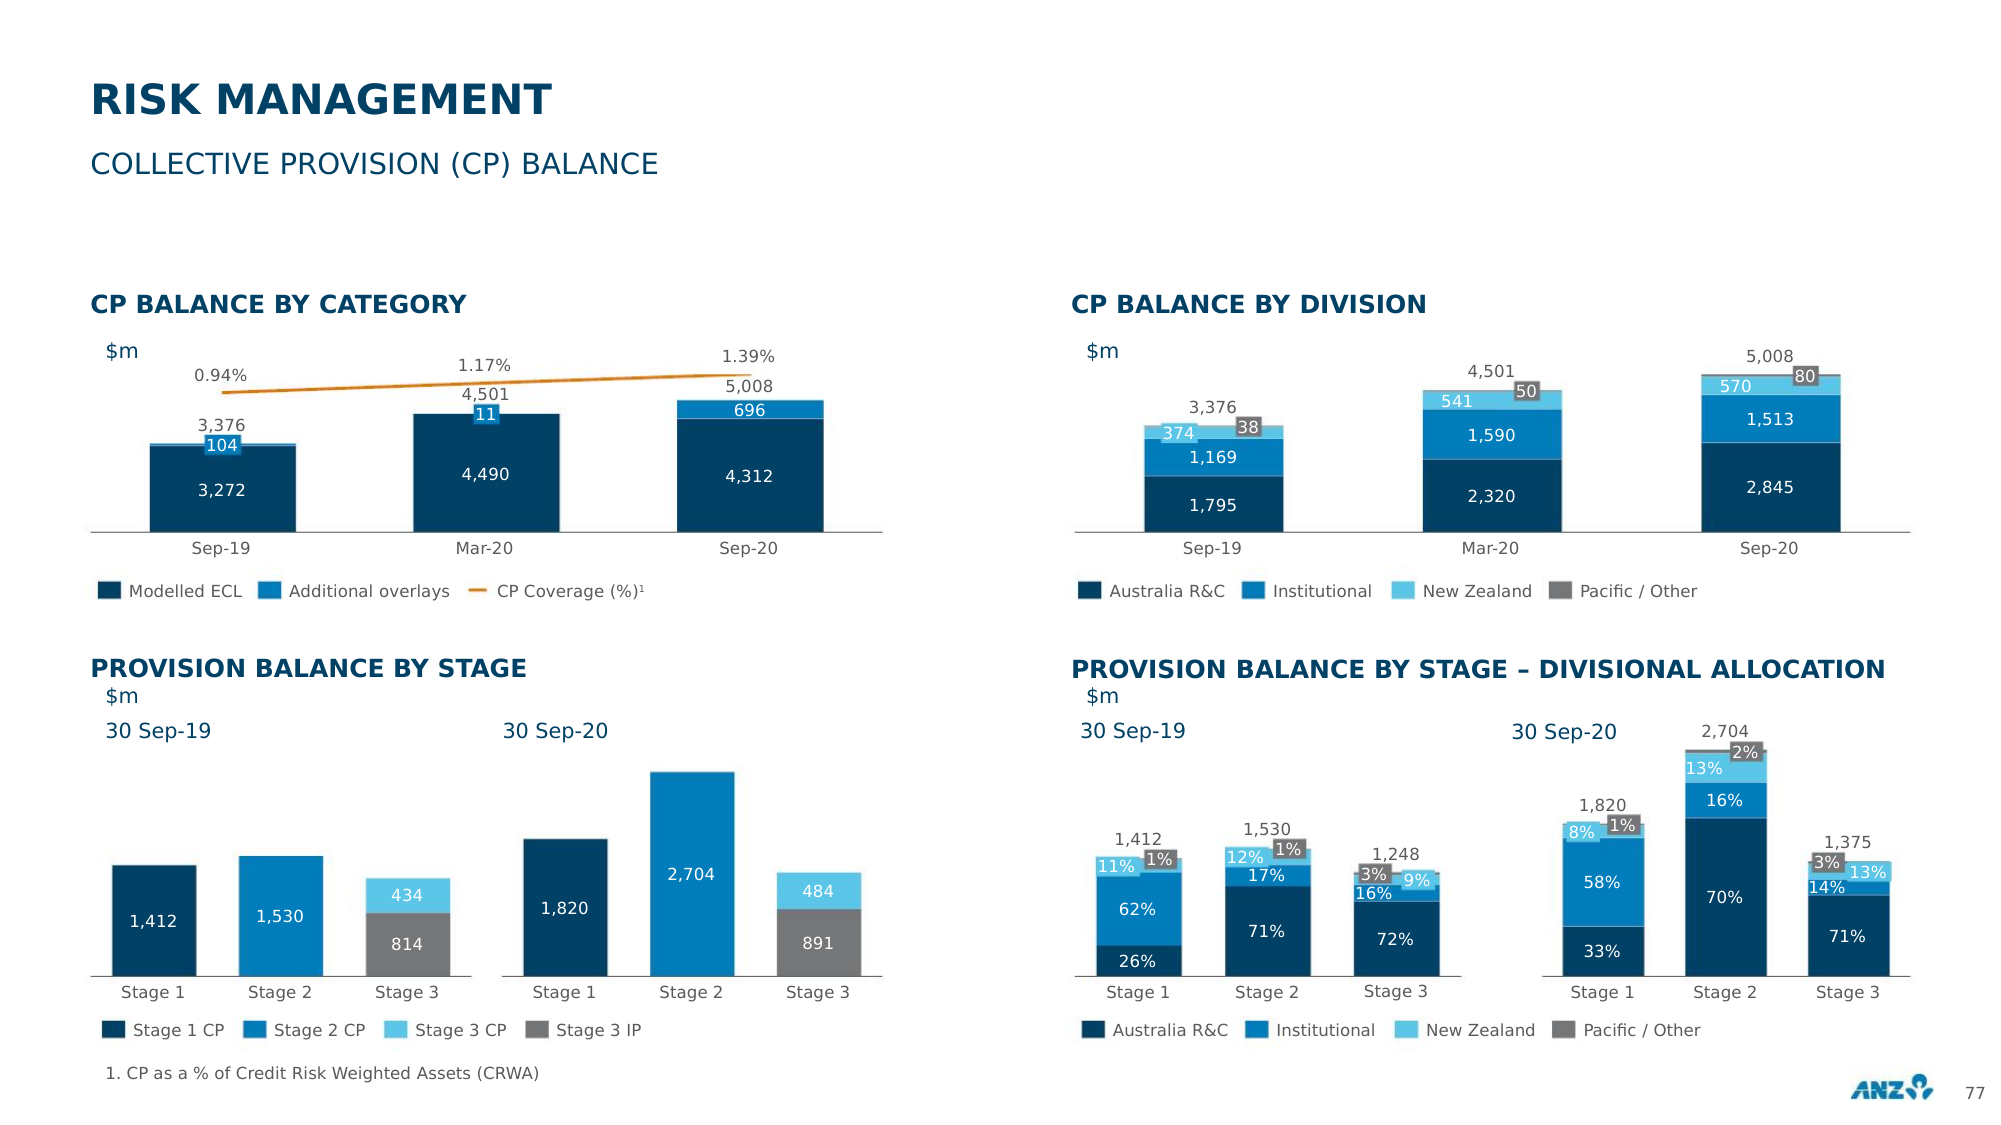

RISK MANAGEMENT
COLLECTIVE PROVISION (CP) BALANCE
CP BALANCE BY CATEGORY
CP BALANCE BY DIVISION
$m
$m
5,008
80
1.39%
1.17%
4,501
50
0.94%
570
5,008
696
4,501
11
541
3,376
38
1,513
3,376
104
374
1,590
1,169
4,490
4,312
2,845
3,272
2,320
1,795
Sep-19
Mar-20
Sep-20
Sep-19
Mar-20
Sep-20
Modelled ECL
Additional overlays
CP Coverage (%)1
Australia R&C
Institutional
New Zealand
Pacific / Other
PROVISION BALANCE BY STAGE
$m
PROVISION BALANCE BY STAGE – DIVISIONAL ALLOCATION
$m
30 Sep-19
30 Sep-20
30 Sep-19
30 Sep-20
2,704
2%
13%
16%
1,820
1%
1,530
1%
8%
1,412
1%
1,375
3%
14%
1,248
3%
12%
11%
13%
2,704
17%
9%
58%
484
16%
72%
Stage 3
New Zealand
434
814
70%
1,820
62%
1,530
1,412
71%
71%
891
33%
26%
Stage 1
Stage 2
Stage 3
Stage 1
Stage 2
Stage 3
Stage 1
Stage 2
Stage 1
Stage 2
Stage 3
Stage 1 CP
Stage 2 CP
Stage 3 CP
Stage 3 IP
Australia R&C
Institutional
Pacific / Other
1. CP as a % of Credit Risk Weighted Assets (CRWA)
77